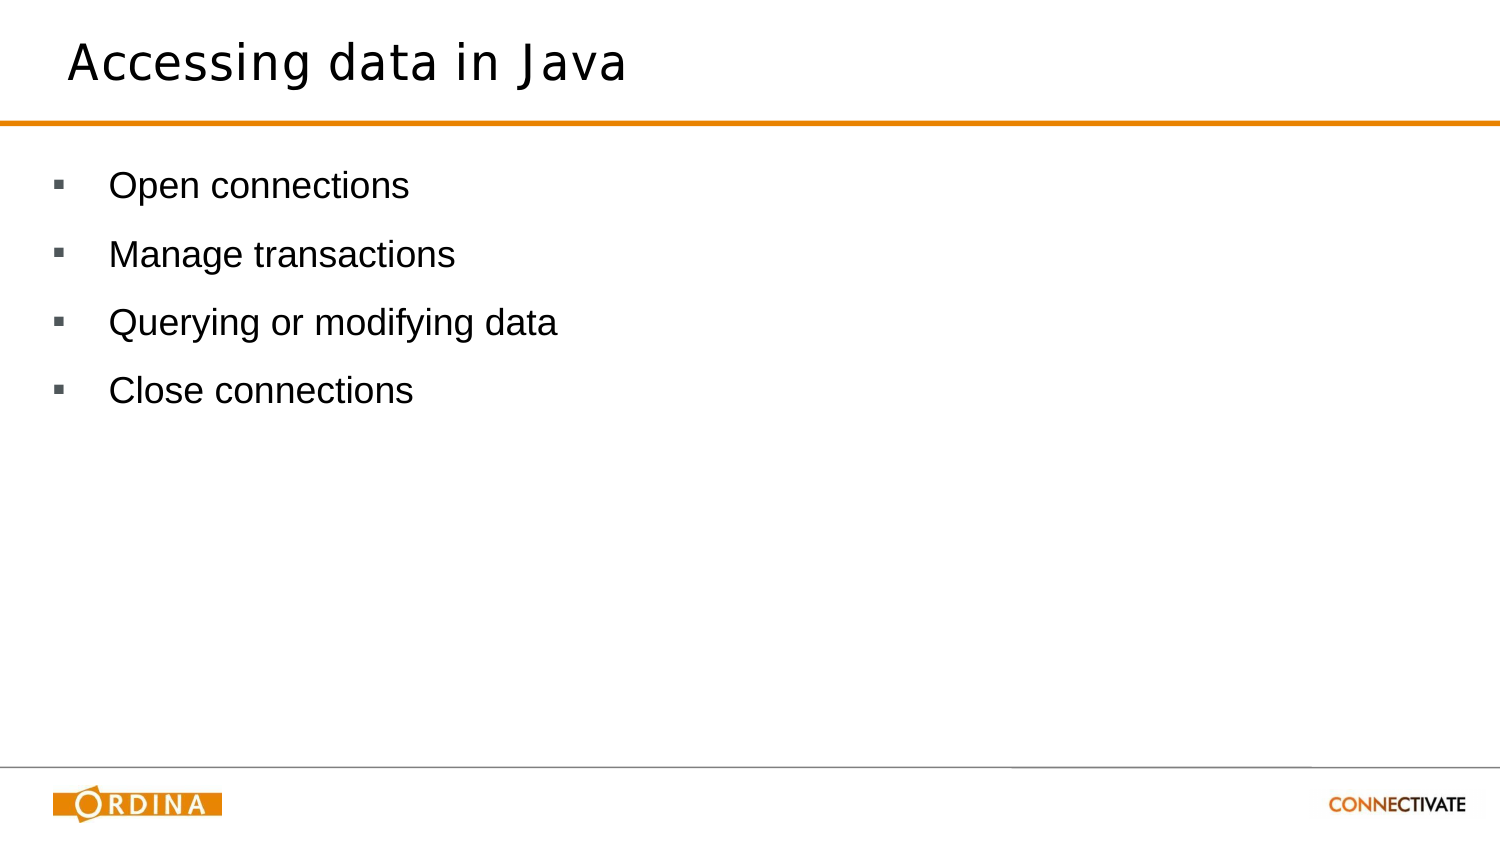

# Accessing data in Java
Open connections
Manage transactions
Querying or modifying data
Close connections